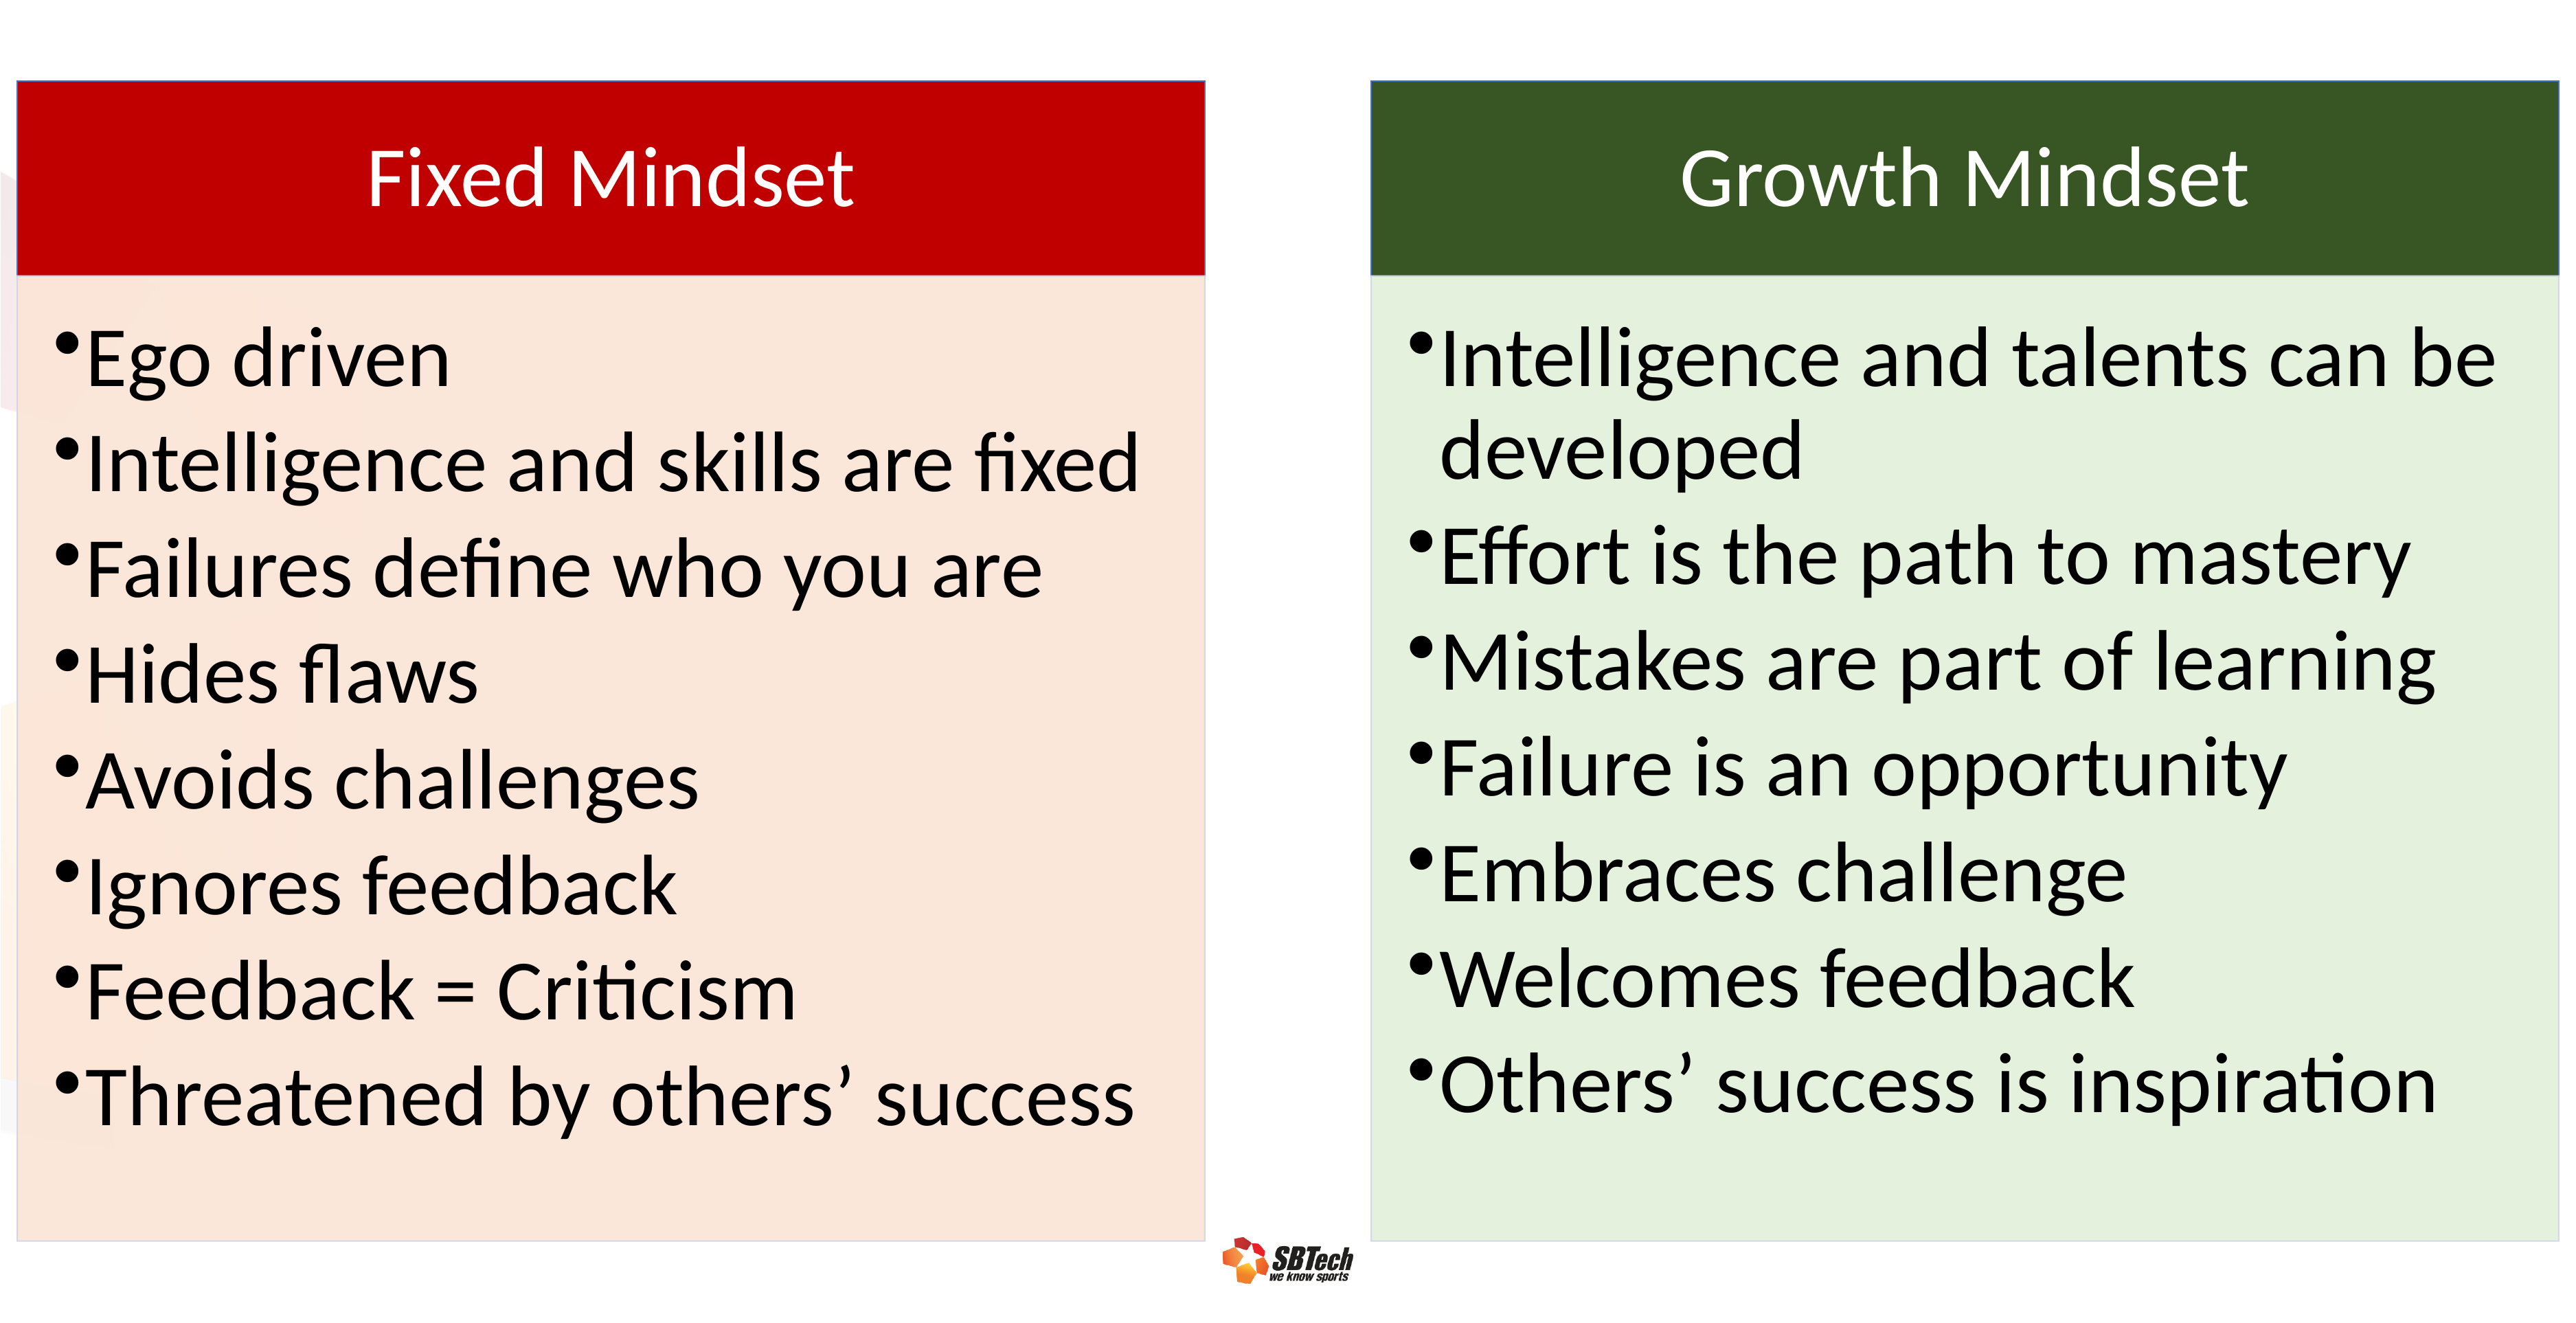

Fixed Mindset
Ego driven
Intelligence and skills are fixed
Failures define who you are
Hides flaws
Avoids challenges
Ignores feedback
Feedback = Criticism
Threatened by others’ success
Growth Mindset
Intelligence and talents can be developed
Effort is the path to mastery
Mistakes are part of learning
Failure is an opportunity
Embraces challenge
Welcomes feedback
Others’ success is inspiration